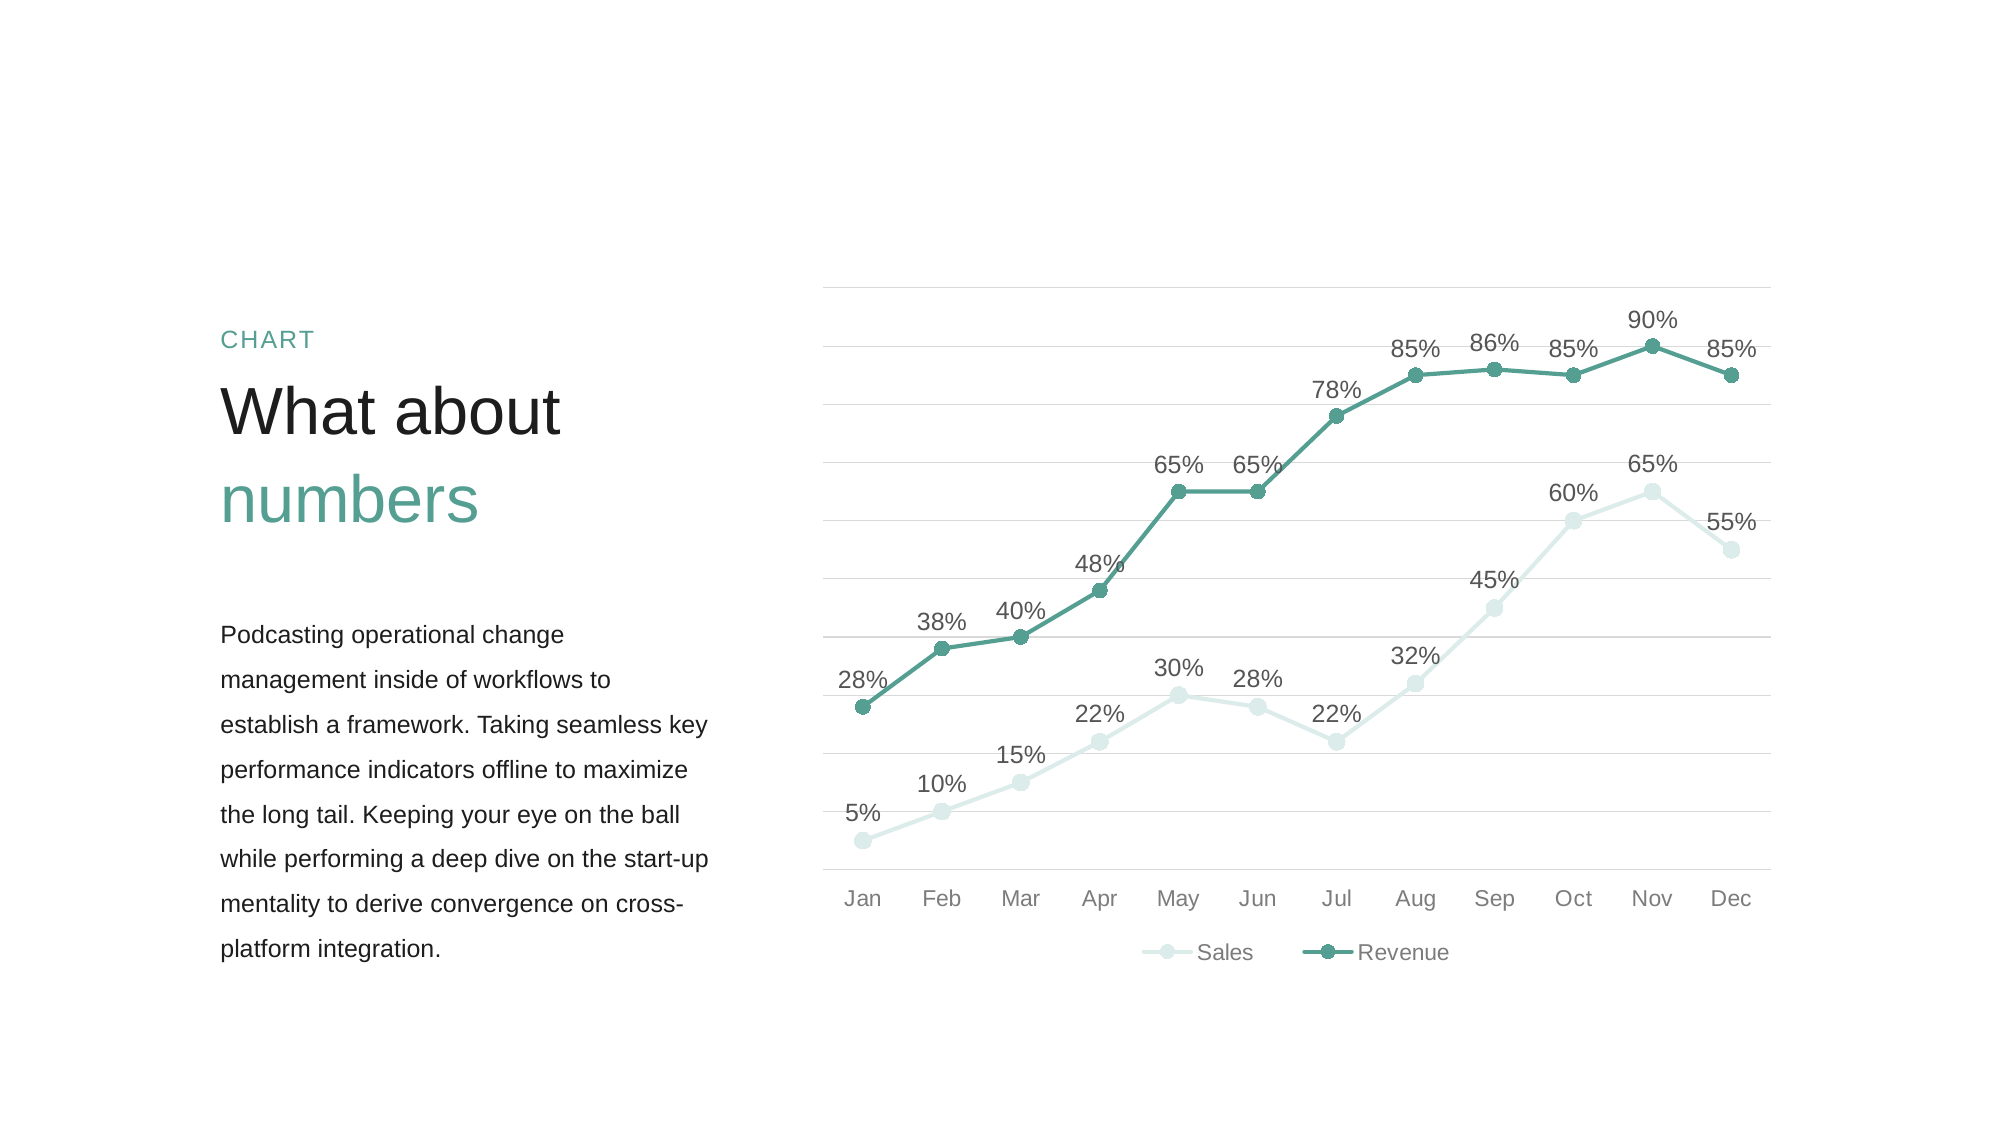

### Chart

| Category | Sales | Revenue |
|---|---|---|
| Jan | 0.05 | 0.28 |
| Feb | 0.1 | 0.38 |
| Mar | 0.15 | 0.4 |
| Apr | 0.22 | 0.48 |
| May | 0.3 | 0.65 |
| Jun | 0.28 | 0.65 |
| Jul | 0.22 | 0.78 |
| Aug | 0.32 | 0.85 |
| Sep | 0.45 | 0.86 |
| Oct | 0.6 | 0.85 |
| Nov | 0.65 | 0.9 |
| Dec | 0.55 | 0.85 |
CHART
What about
numbers
Podcasting operational change management inside of workflows to establish a framework. Taking seamless key performance indicators offline to maximize the long tail. Keeping your eye on the ball while performing a deep dive on the start-up mentality to derive convergence on cross-platform integration.